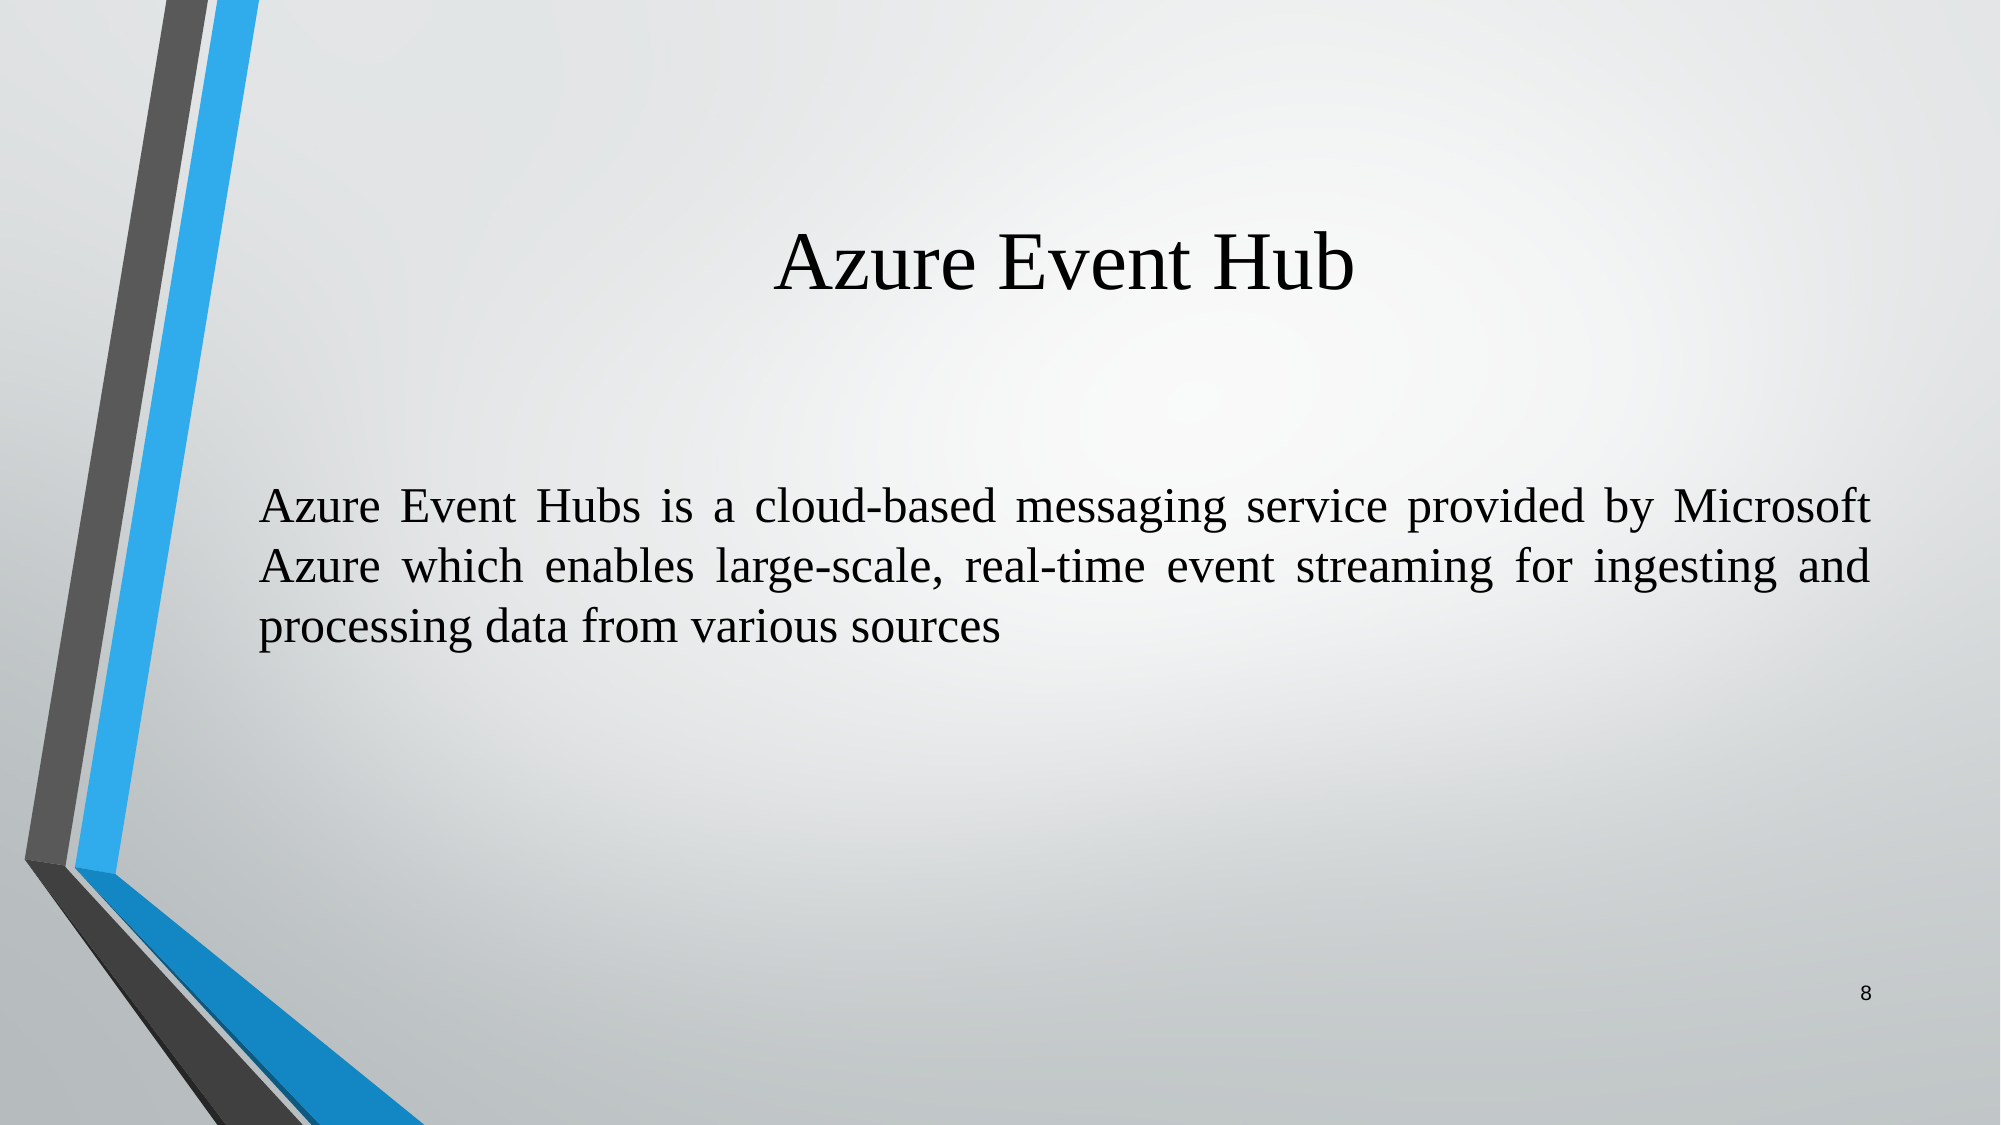

# Azure Event Hub
Azure Event Hubs is a cloud-based messaging service provided by Microsoft Azure which enables large-scale, real-time event streaming for ingesting and processing data from various sources
8